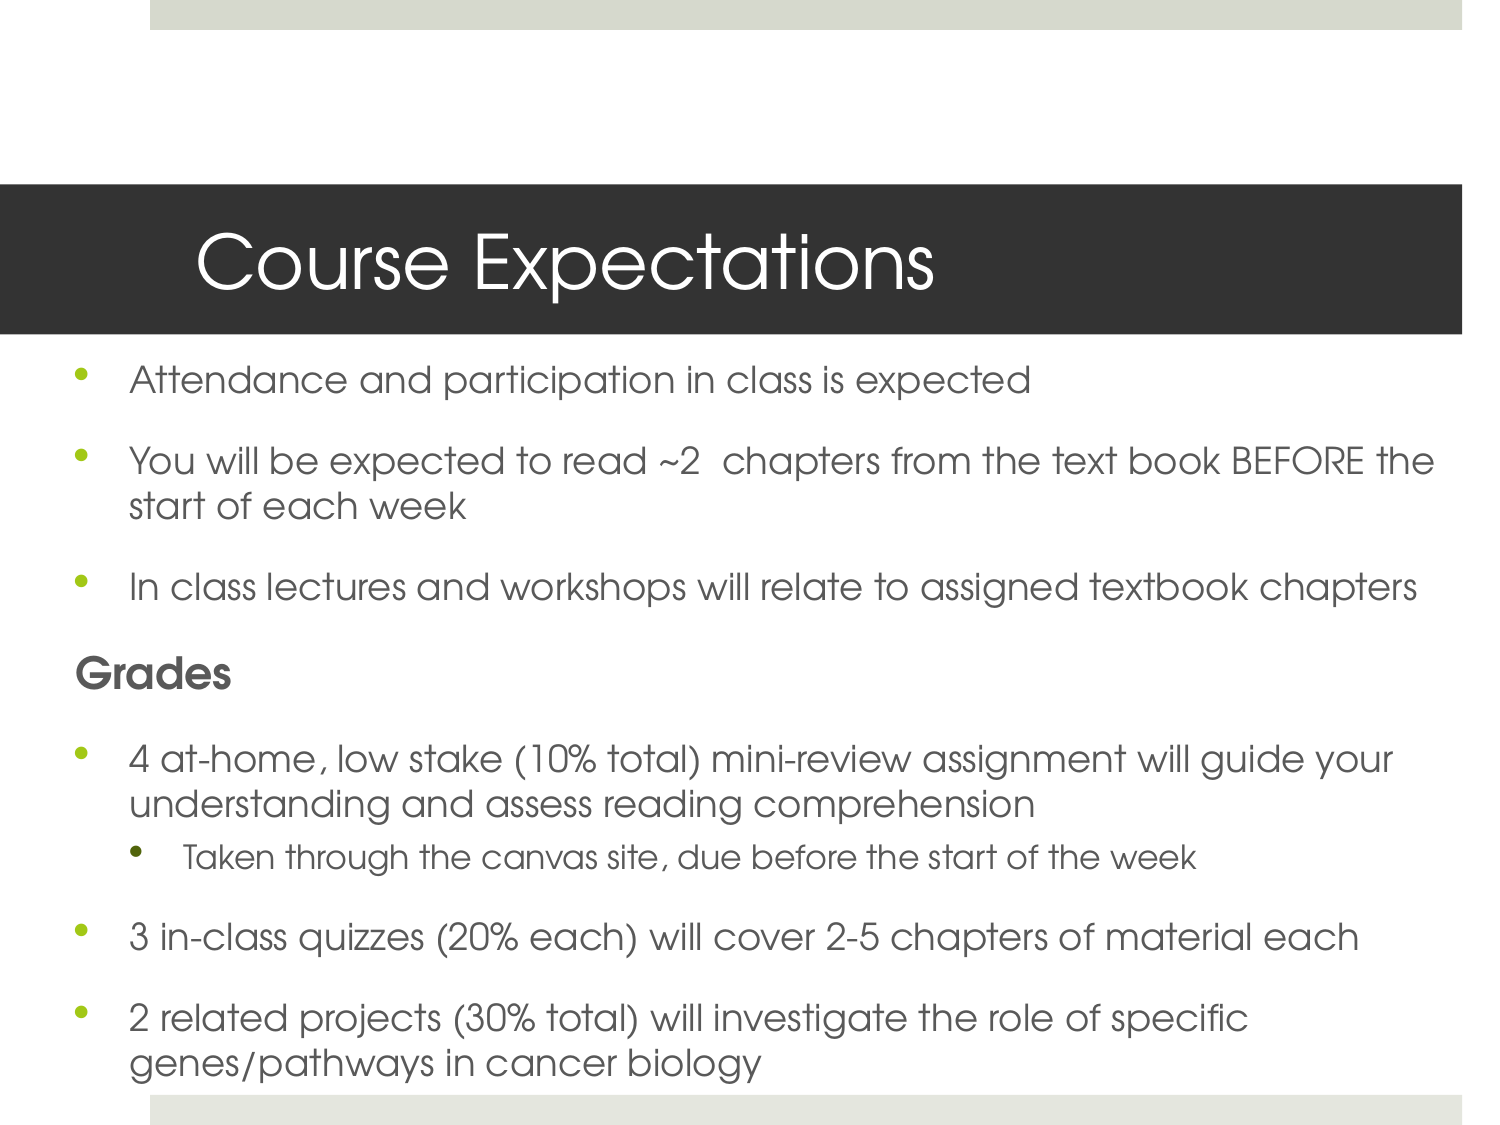

# Course Expectations
Attendance and participation in class is expected
You will be expected to read ~2  chapters from the text book BEFORE the start of each week
In class lectures and workshops will relate to assigned textbook chapters
Grades
4 at-home, low stake (10% total) mini-review assignment will guide your understanding and assess reading comprehension
Taken through the canvas site, due before the start of the week
3 in-class quizzes (20% each) will cover 2-5 chapters of material each
2 related projects (30% total) will investigate the role of specific genes/pathways in cancer biology